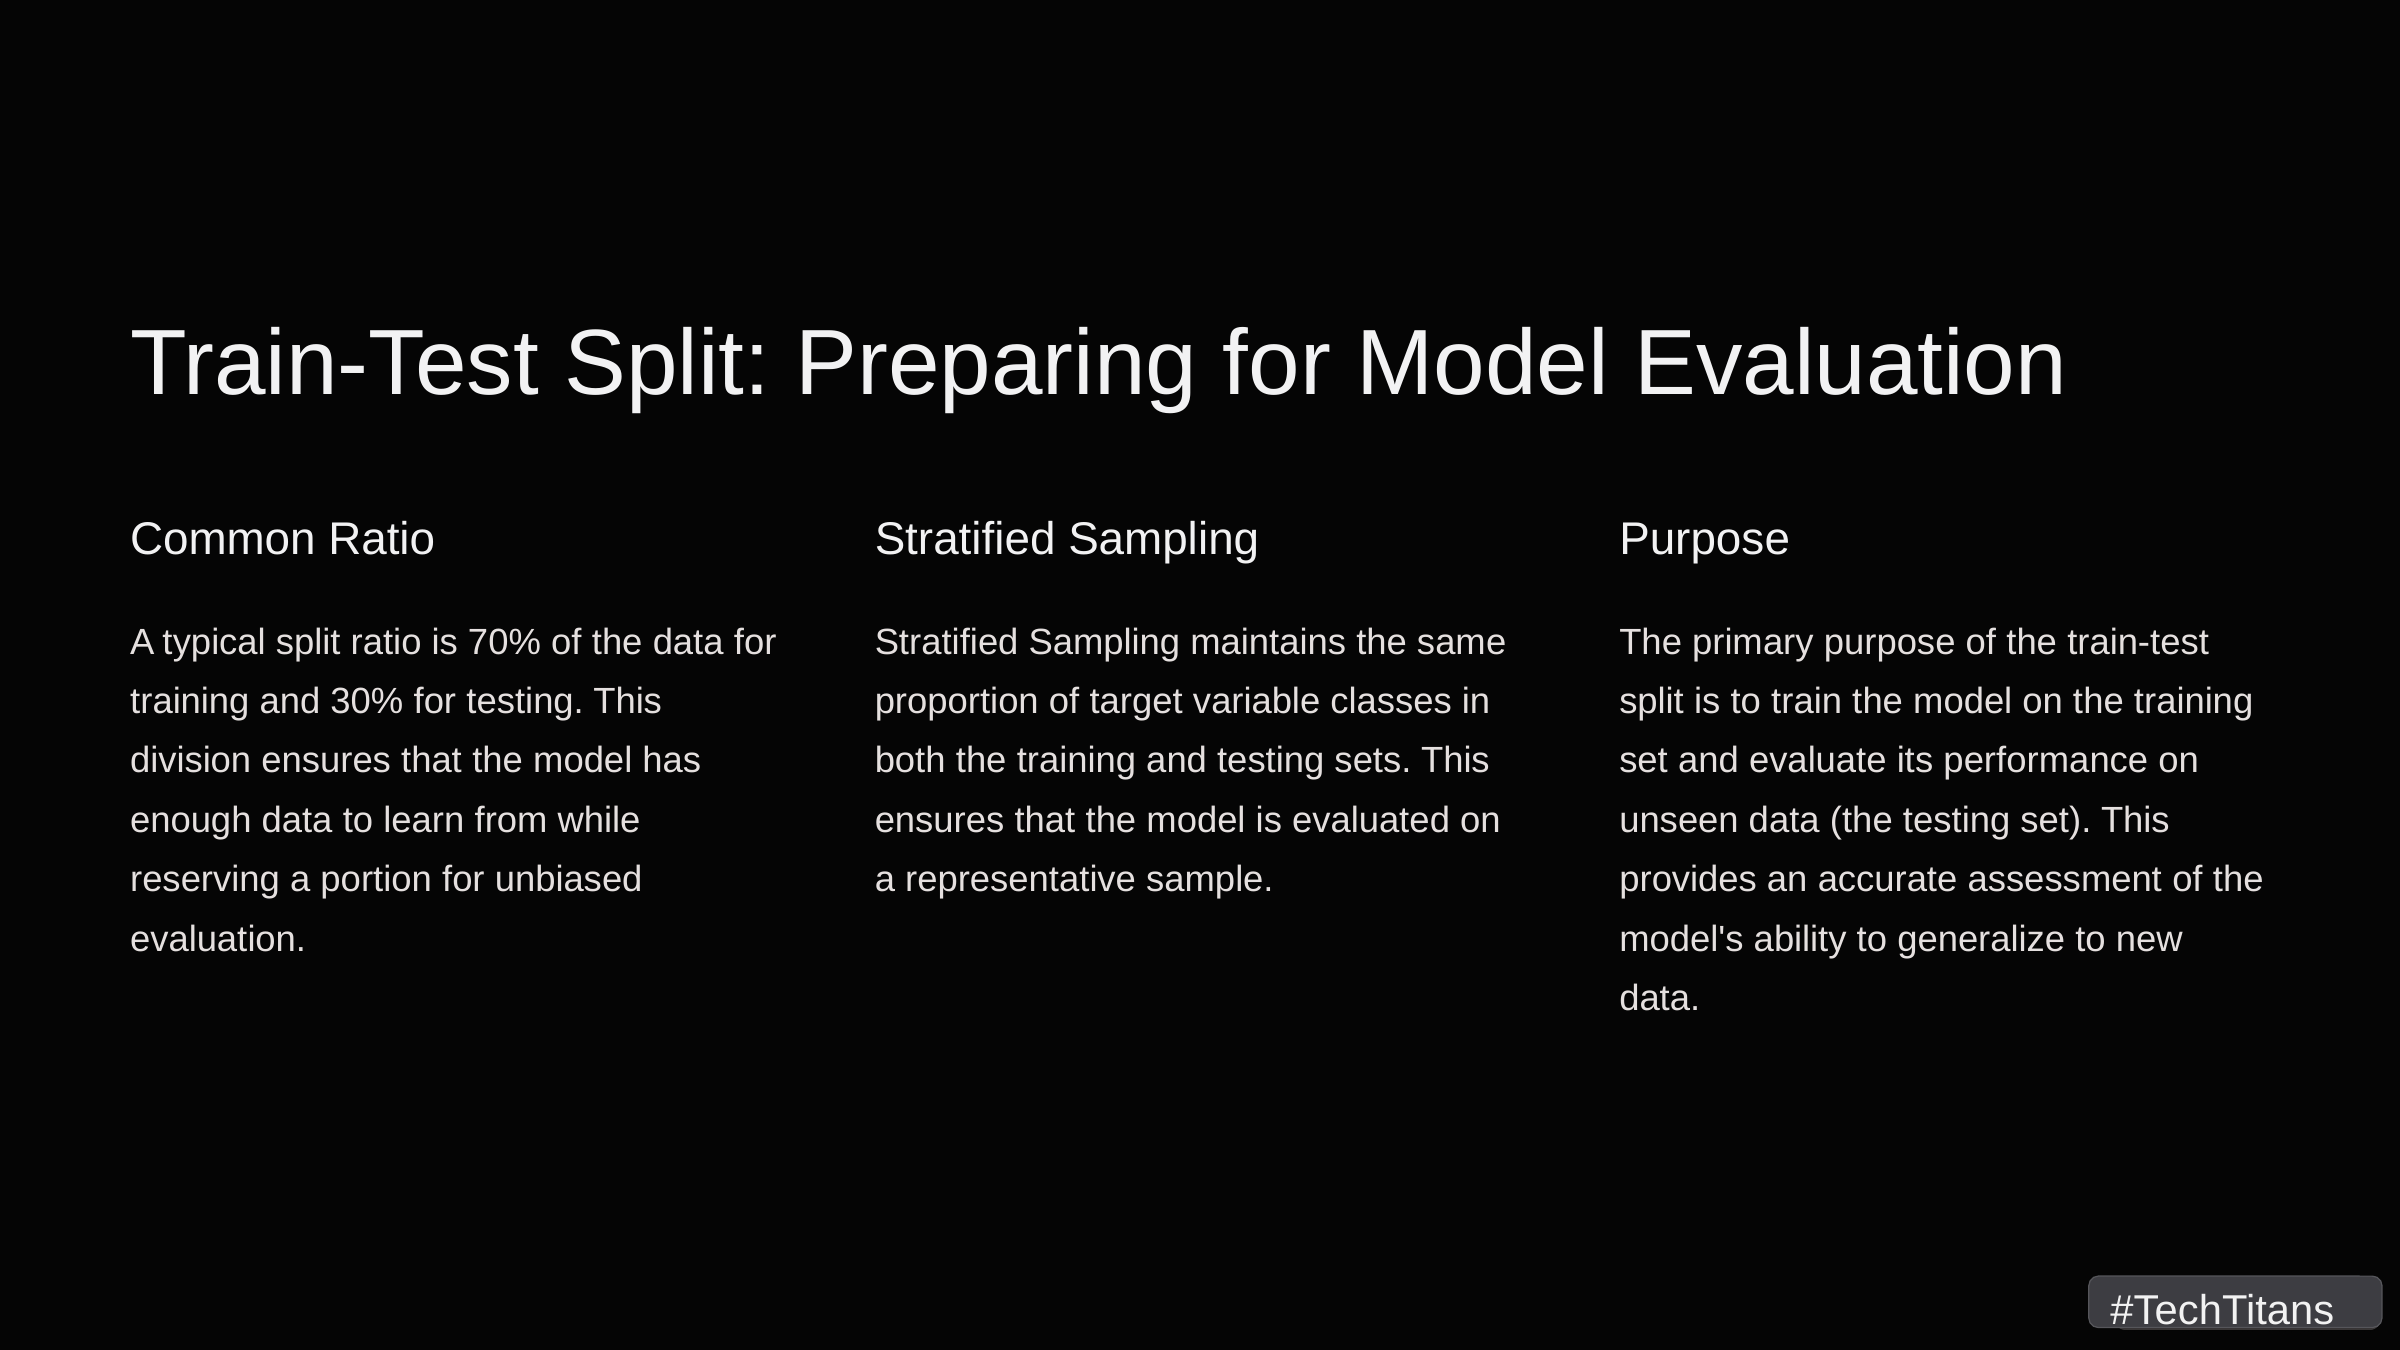

Train-Test Split: Preparing for Model Evaluation
Common Ratio
Stratified Sampling
Purpose
A typical split ratio is 70% of the data for training and 30% for testing. This division ensures that the model has enough data to learn from while reserving a portion for unbiased evaluation.
Stratified Sampling maintains the same proportion of target variable classes in both the training and testing sets. This ensures that the model is evaluated on a representative sample.
The primary purpose of the train-test split is to train the model on the training set and evaluate its performance on unseen data (the testing set). This provides an accurate assessment of the model's ability to generalize to new data.

#TechTitans